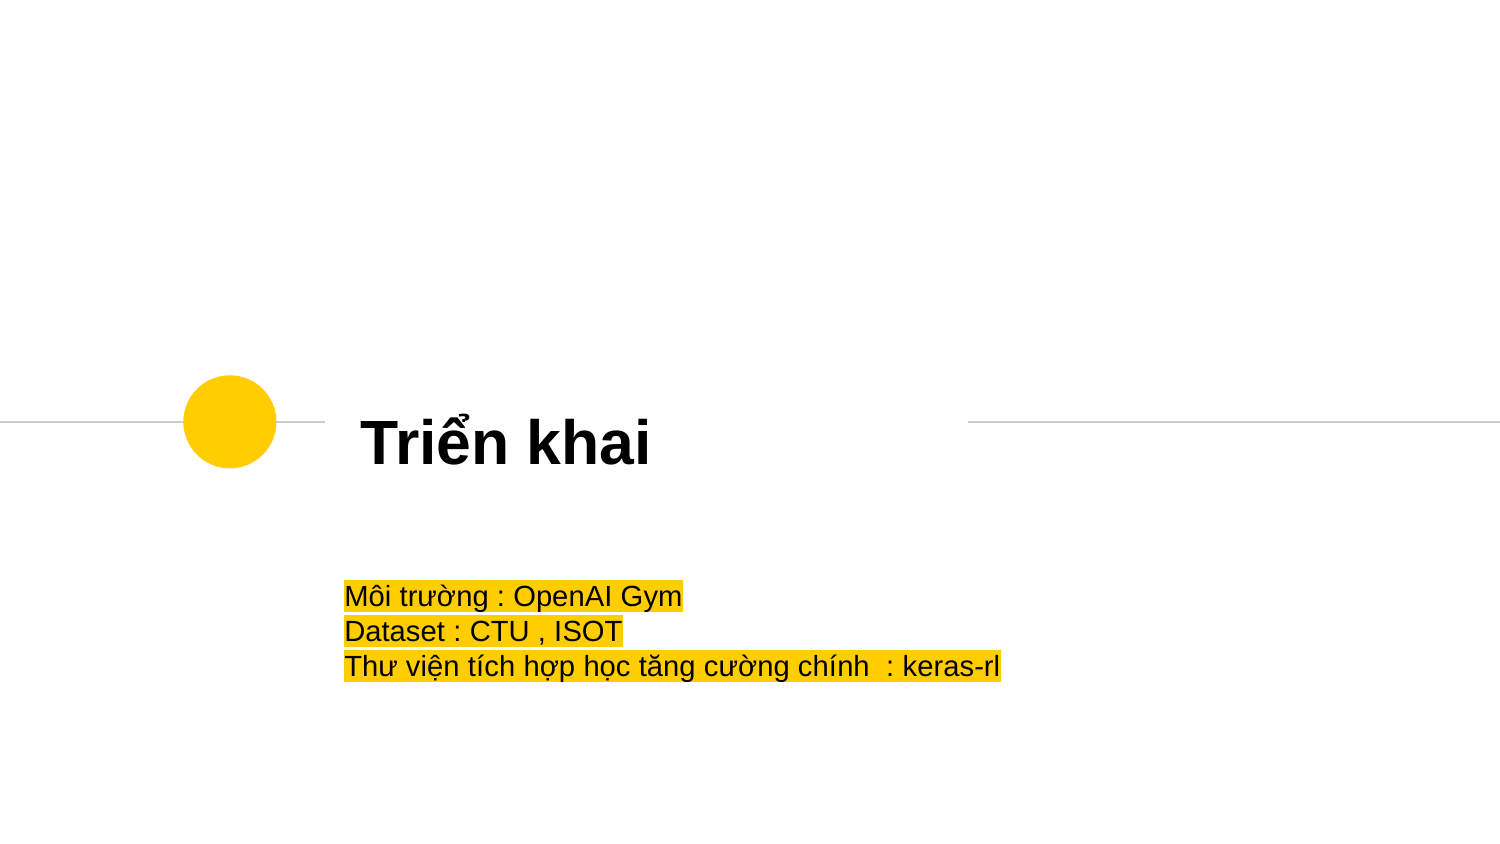

Triển khai

Môi trường : OpenAI Gym
Dataset : CTU , ISOT
Thư viện tích hợp học tăng cường chính  : keras-rl